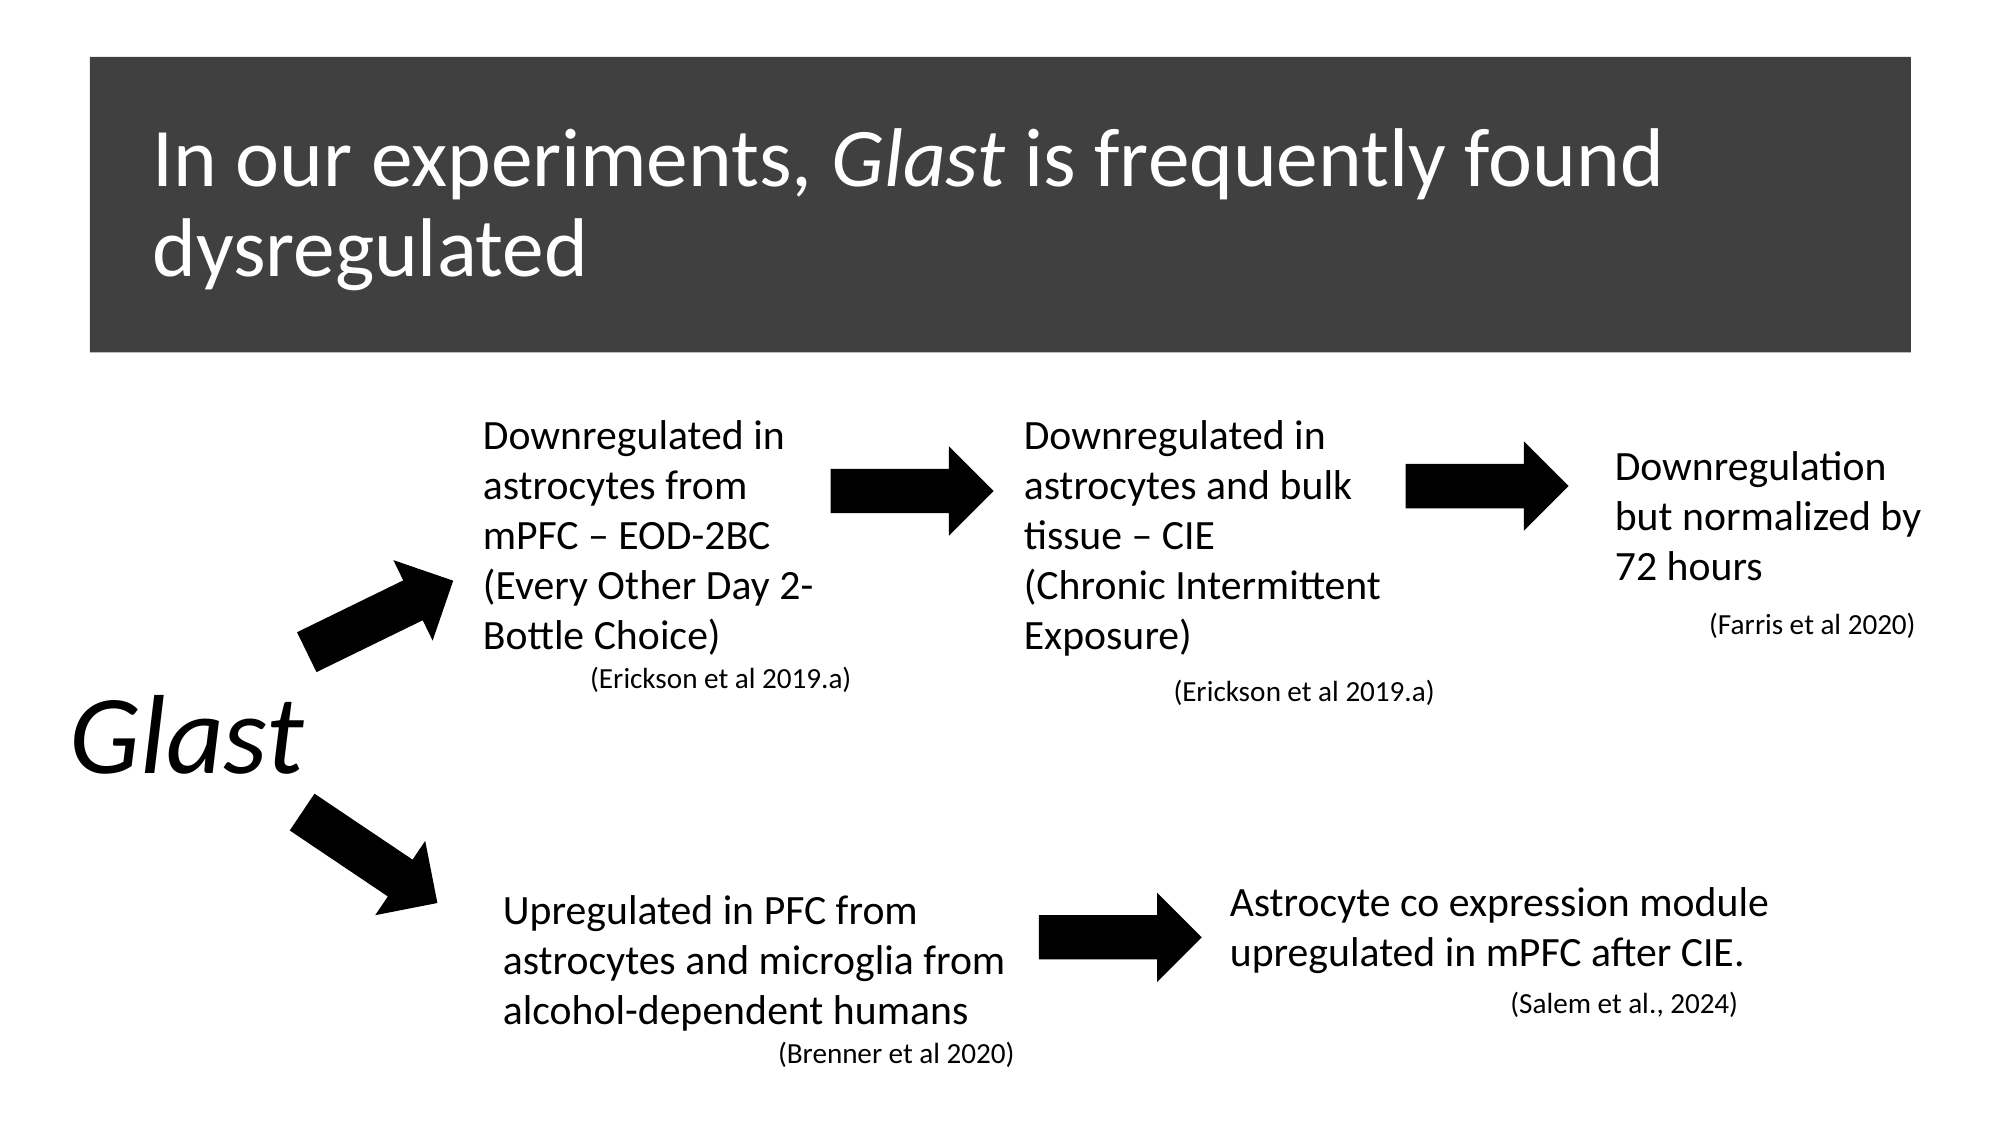

# In our experiments, Glast is frequently found dysregulated
Downregulated in astrocytes from mPFC – EOD-2BC
(Every Other Day 2-Bottle Choice)
Downregulated in astrocytes and bulk tissue – CIE
(Chronic Intermittent Exposure)
Downregulation but normalized by 72 hours

(Farris et al 2020)

(Erickson et al 2019.a)

Glast
(Erickson et al 2019.a)

Astrocyte co expression module upregulated in mPFC after CIE.
Upregulated in PFC from astrocytes and microglia from alcohol-dependent humans

(Salem et al., 2024)

(Brenner et al 2020)